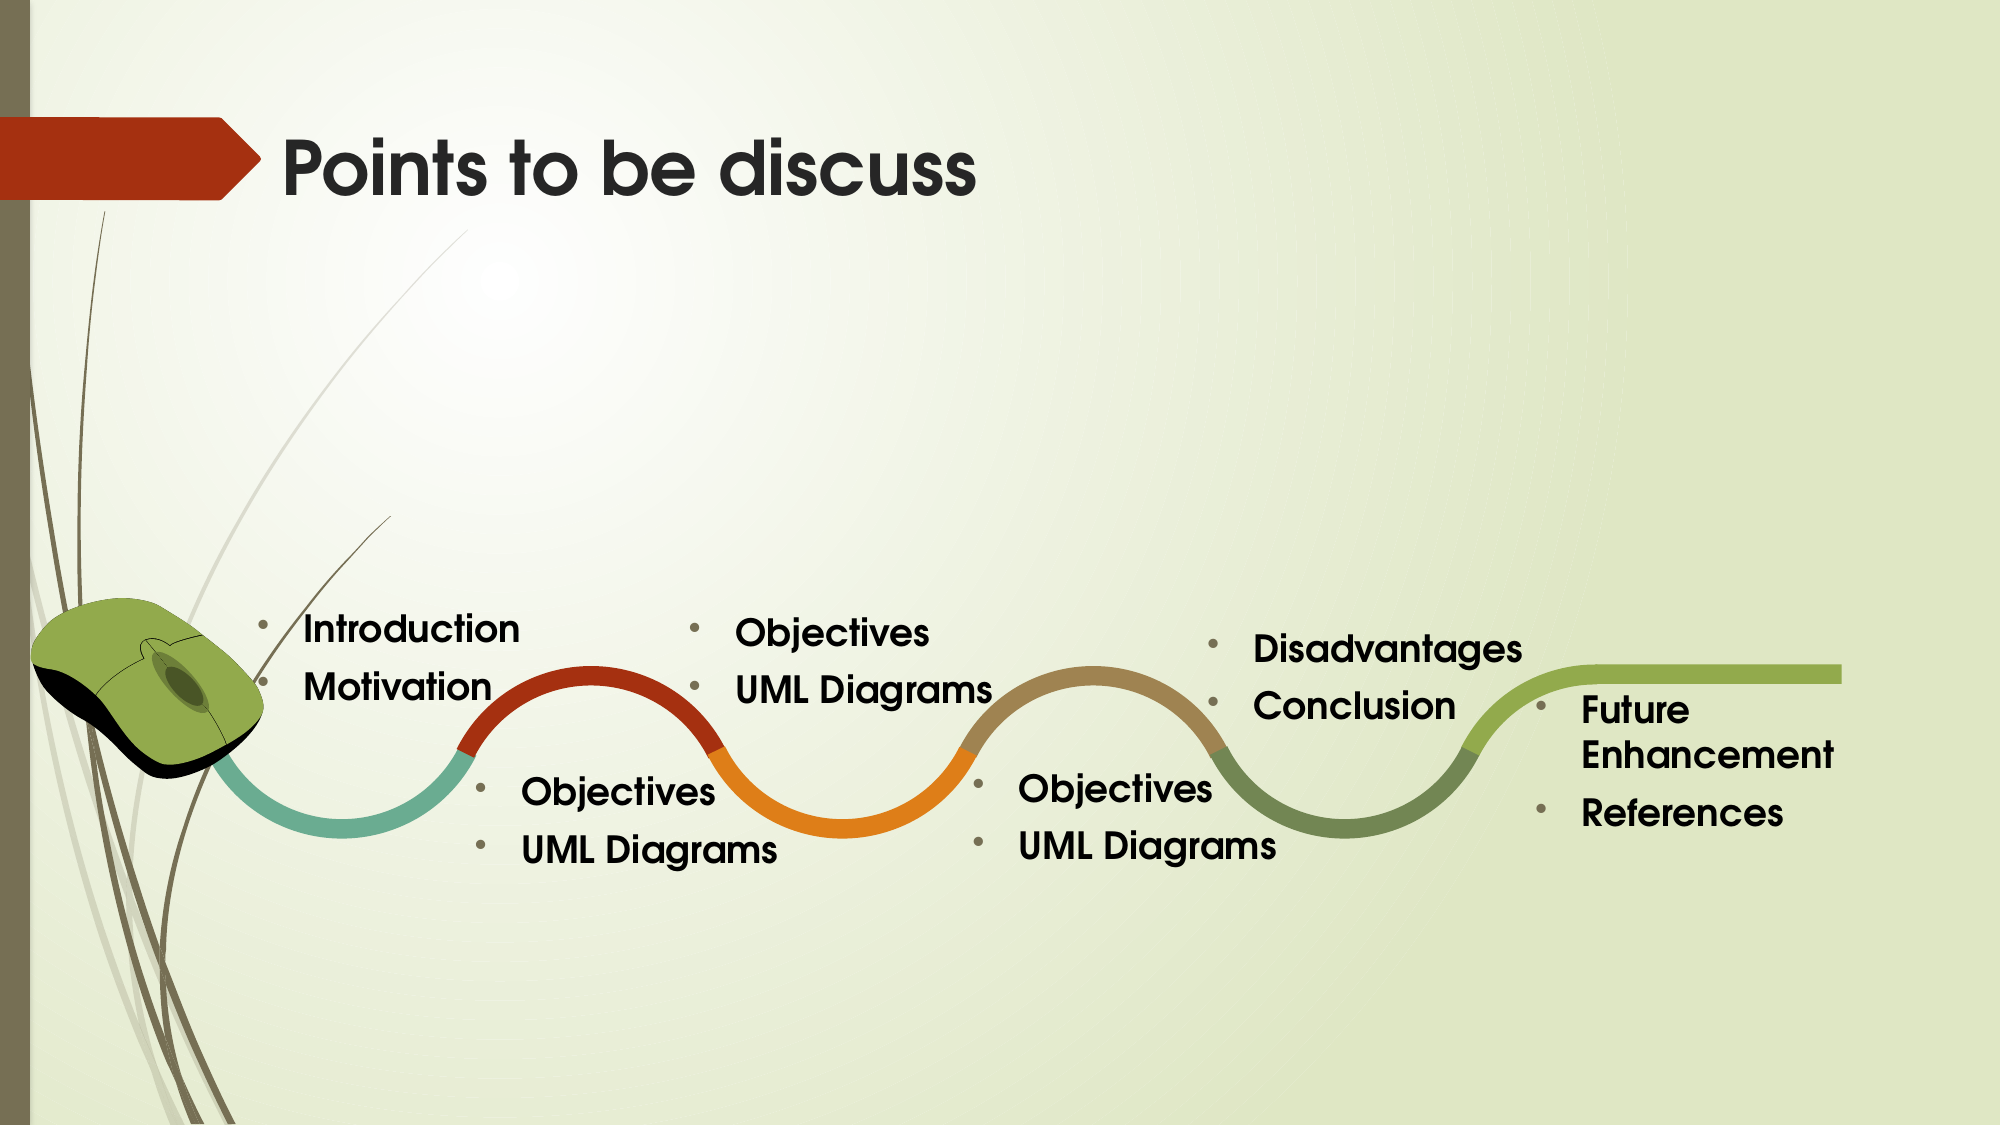

# Points to be discuss

Introduction
Motivation
Objectives
UML Diagrams
Disadvantages
Conclusion

Future Enhancement
References

Objectives
UML Diagrams
Objectives
UML Diagrams